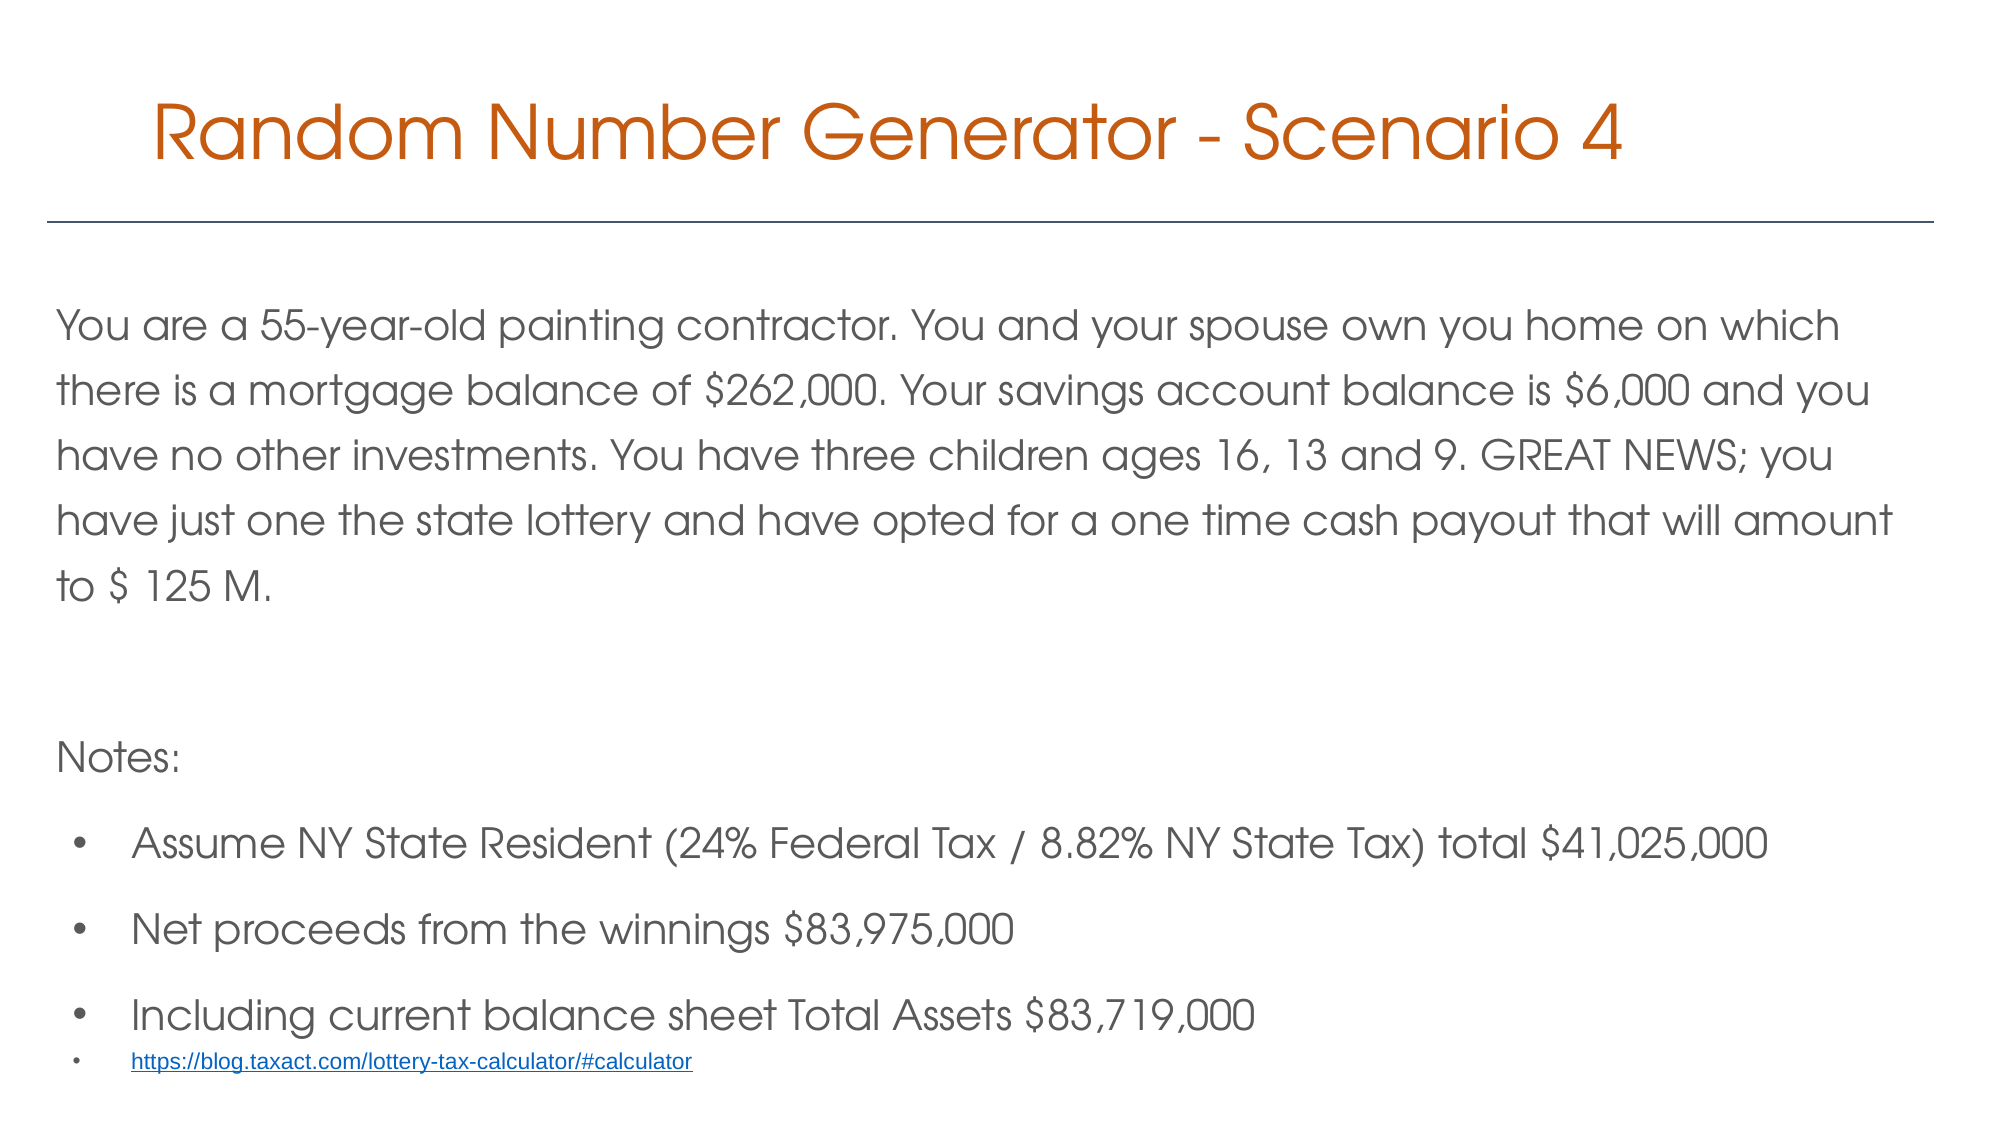

# Random Number Generator - Scenario 4
You are a 55-year-old painting contractor. You and your spouse own you home on which there is a mortgage balance of $262,000. Your savings account balance is $6,000 and you have no other investments. You have three children ages 16, 13 and 9. GREAT NEWS; you have just one the state lottery and have opted for a one time cash payout that will amount to $ 125 M.

Notes:
Assume NY State Resident (24% Federal Tax / 8.82% NY State Tax) total $41,025,000
Net proceeds from the winnings $83,975,000
Including current balance sheet Total Assets $83,719,000
https://blog.taxact.com/lottery-tax-calculator/#calculator